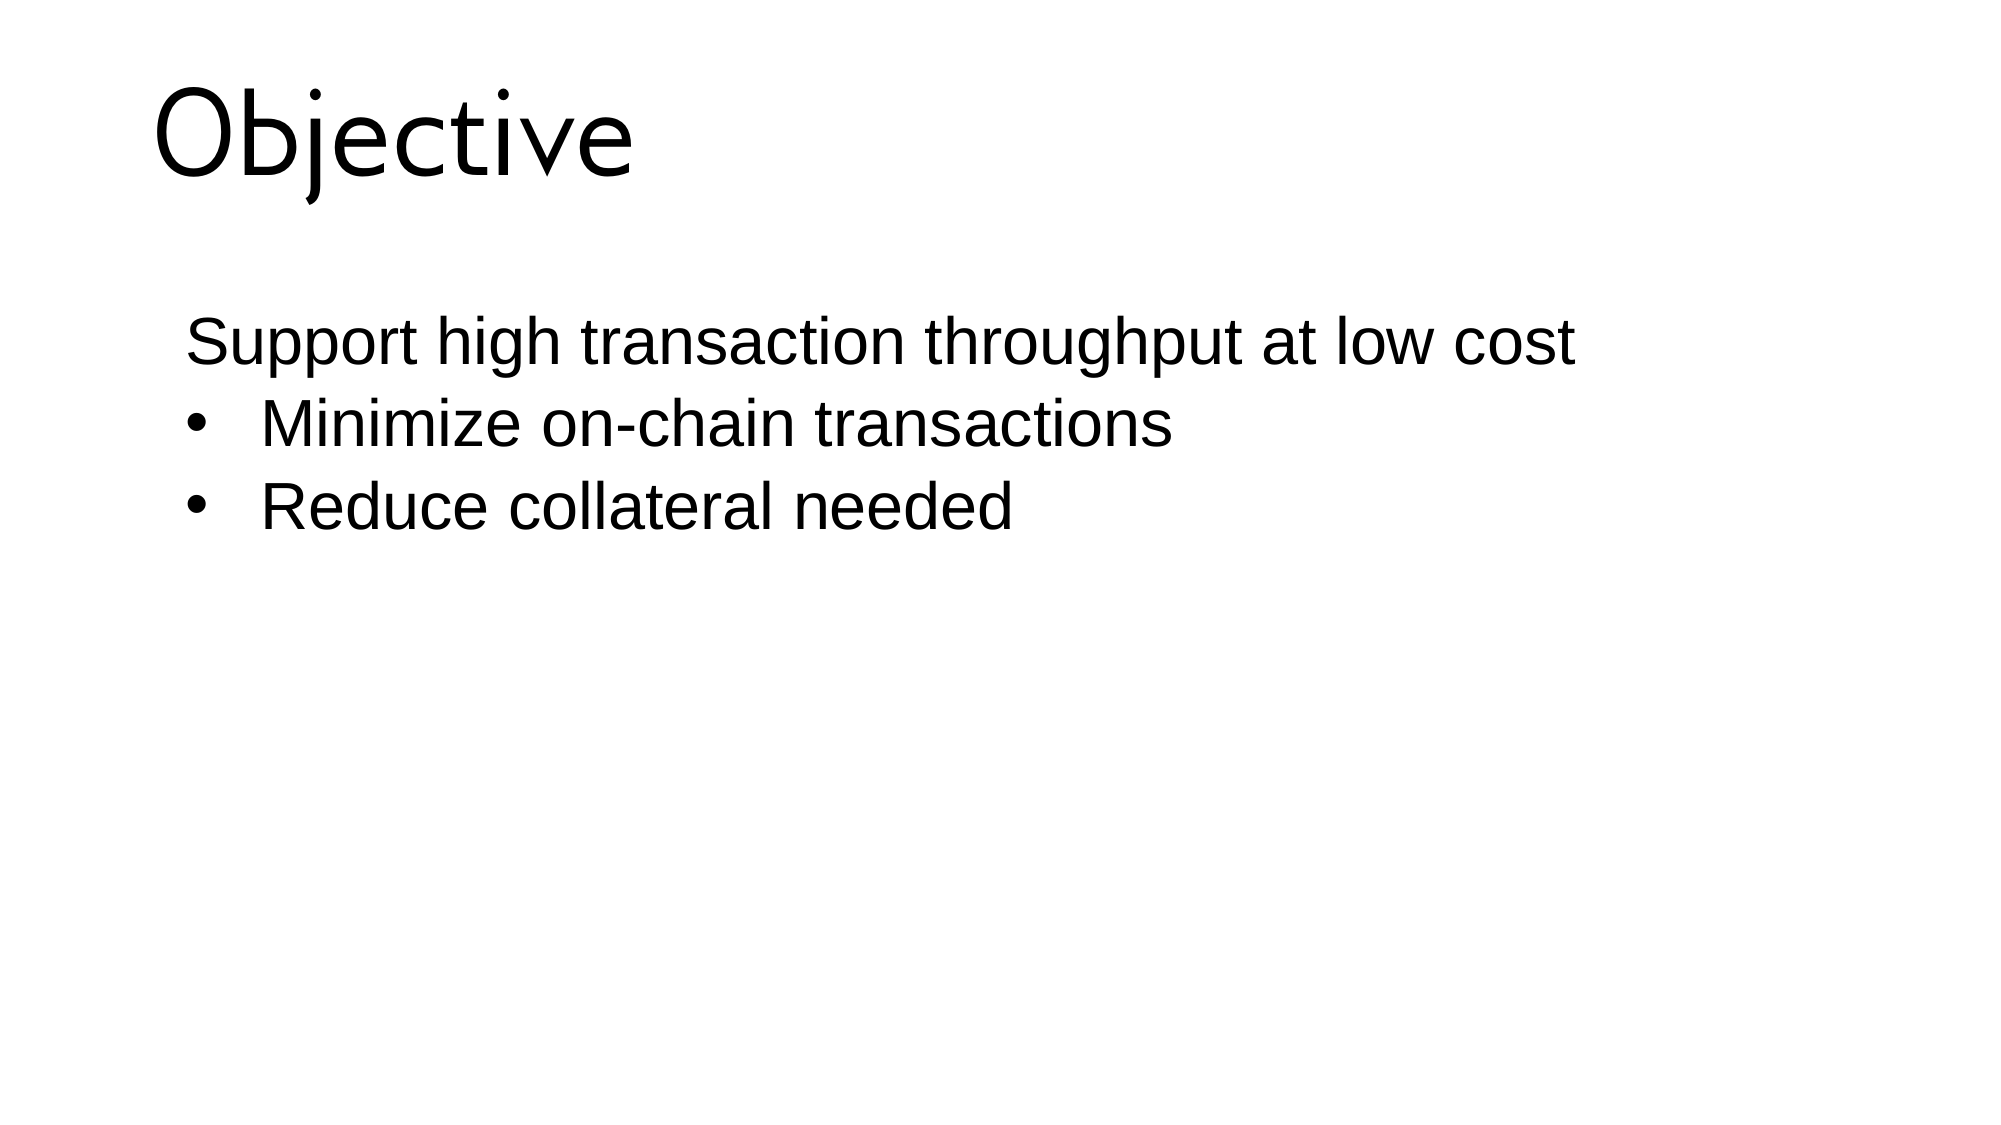

Objective
Support high transaction throughput at low cost
Minimize on-chain transactions
Reduce collateral needed